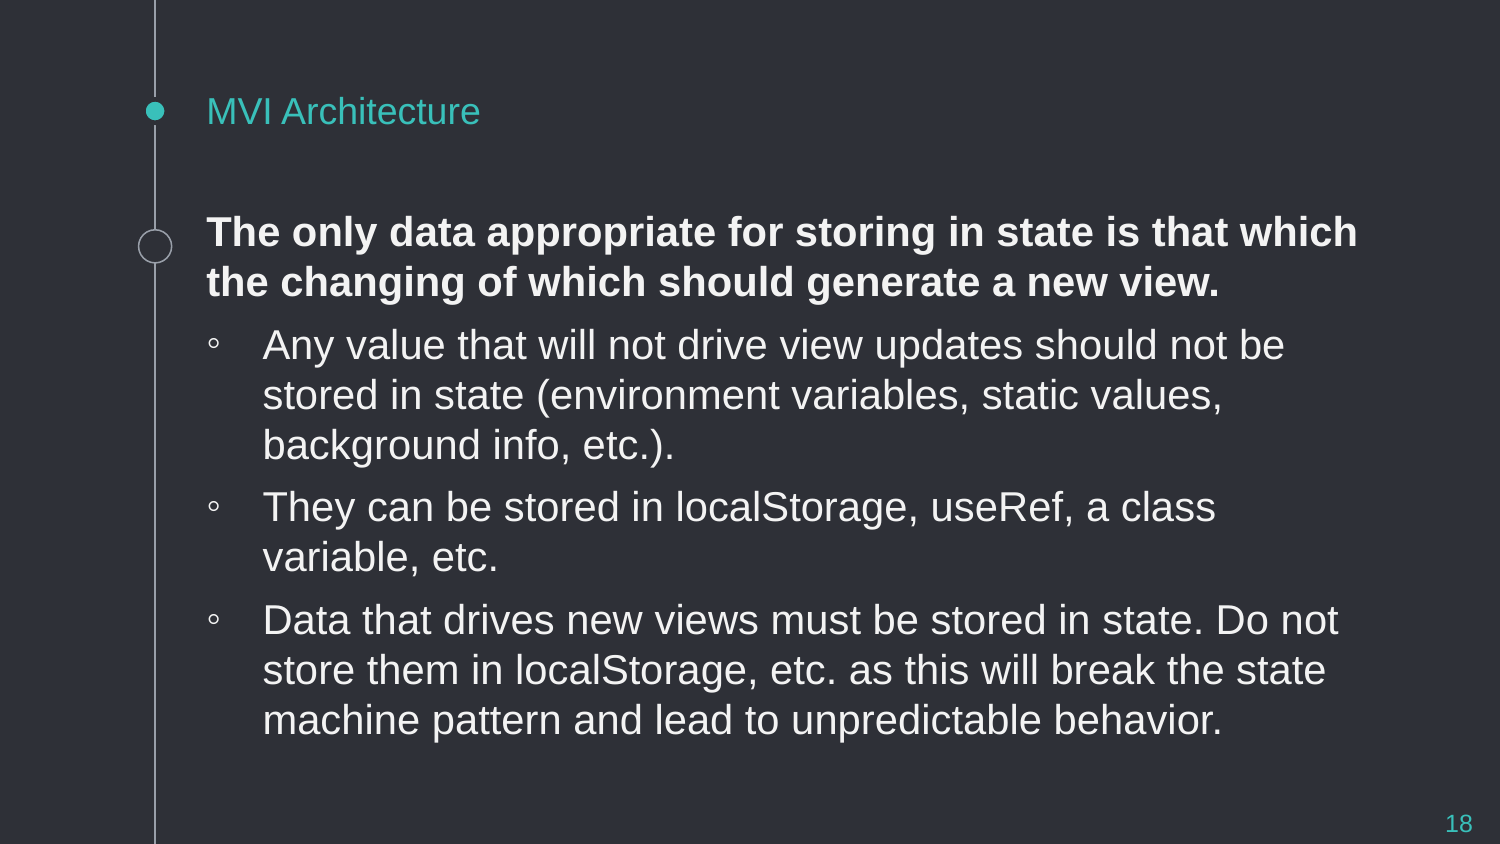

# MVI Architecture
The only data appropriate for storing in state is that which the changing of which should generate a new view.
Any value that will not drive view updates should not be stored in state (environment variables, static values, background info, etc.).
They can be stored in localStorage, useRef, a class variable, etc.
Data that drives new views must be stored in state. Do not store them in localStorage, etc. as this will break the state machine pattern and lead to unpredictable behavior.

18